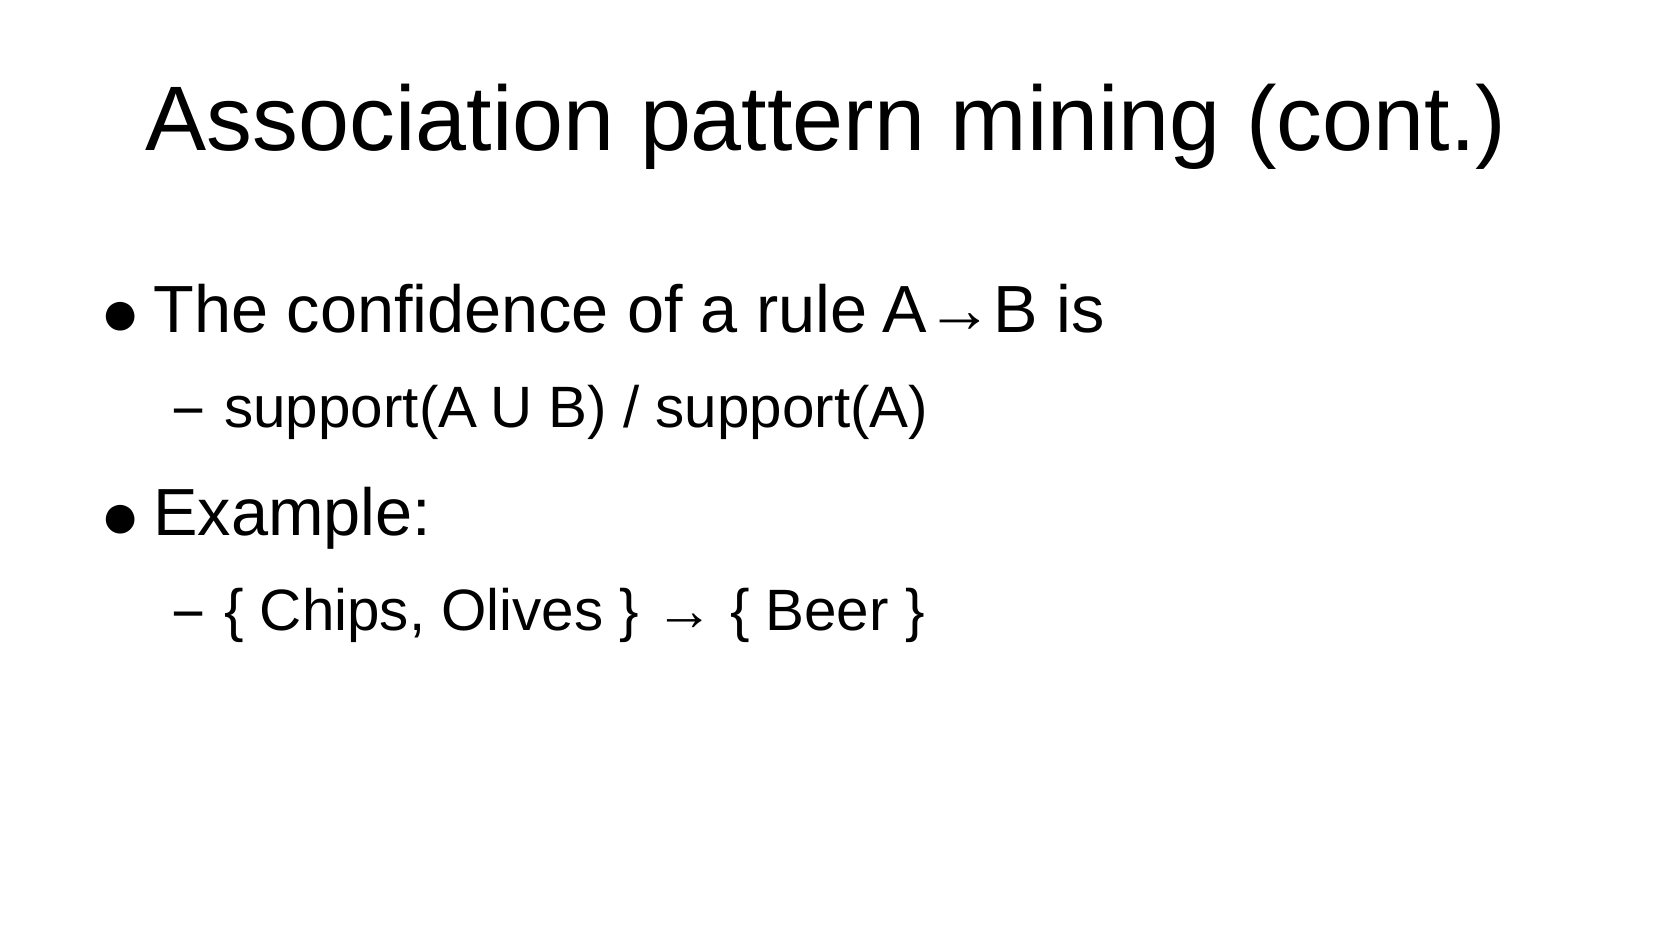

Association pattern mining (cont.)
The confidence of a rule A→B is
support(A U B) / support(A)
Example:
{ Chips, Olives } → { Beer }